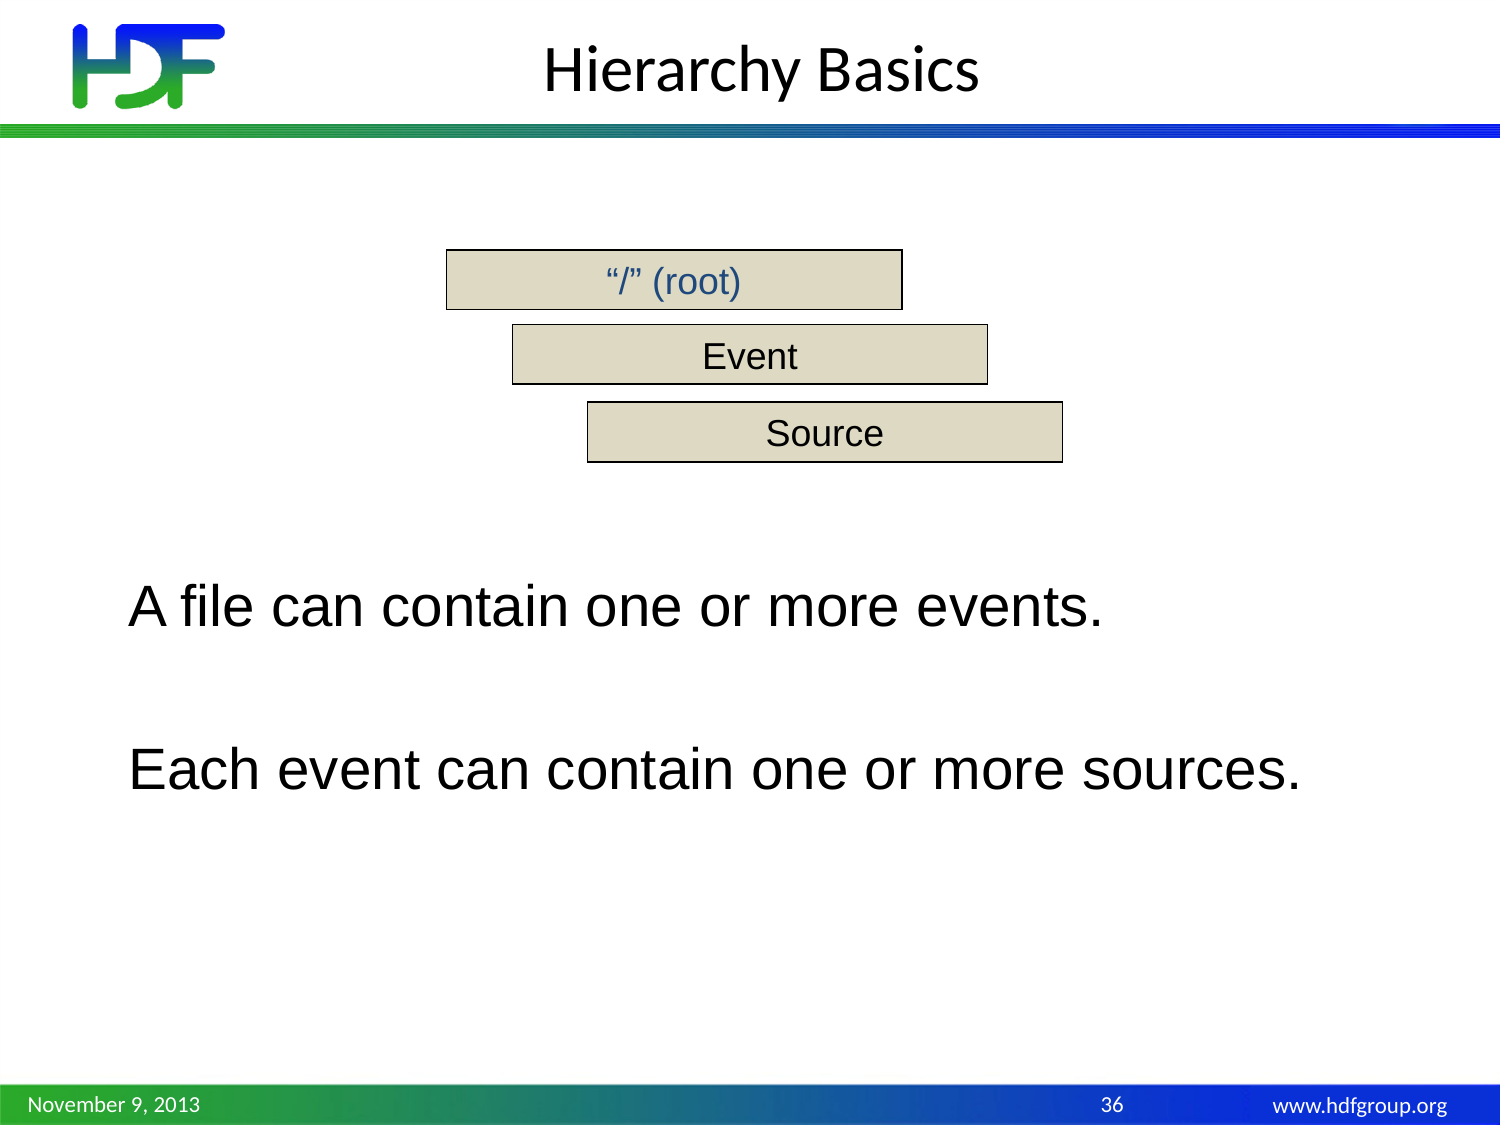

# Hierarchy Basics
“/” (root)
Event
Source
A file can contain one or more events.

Each event can contain one or more sources.
November 9, 2013
36